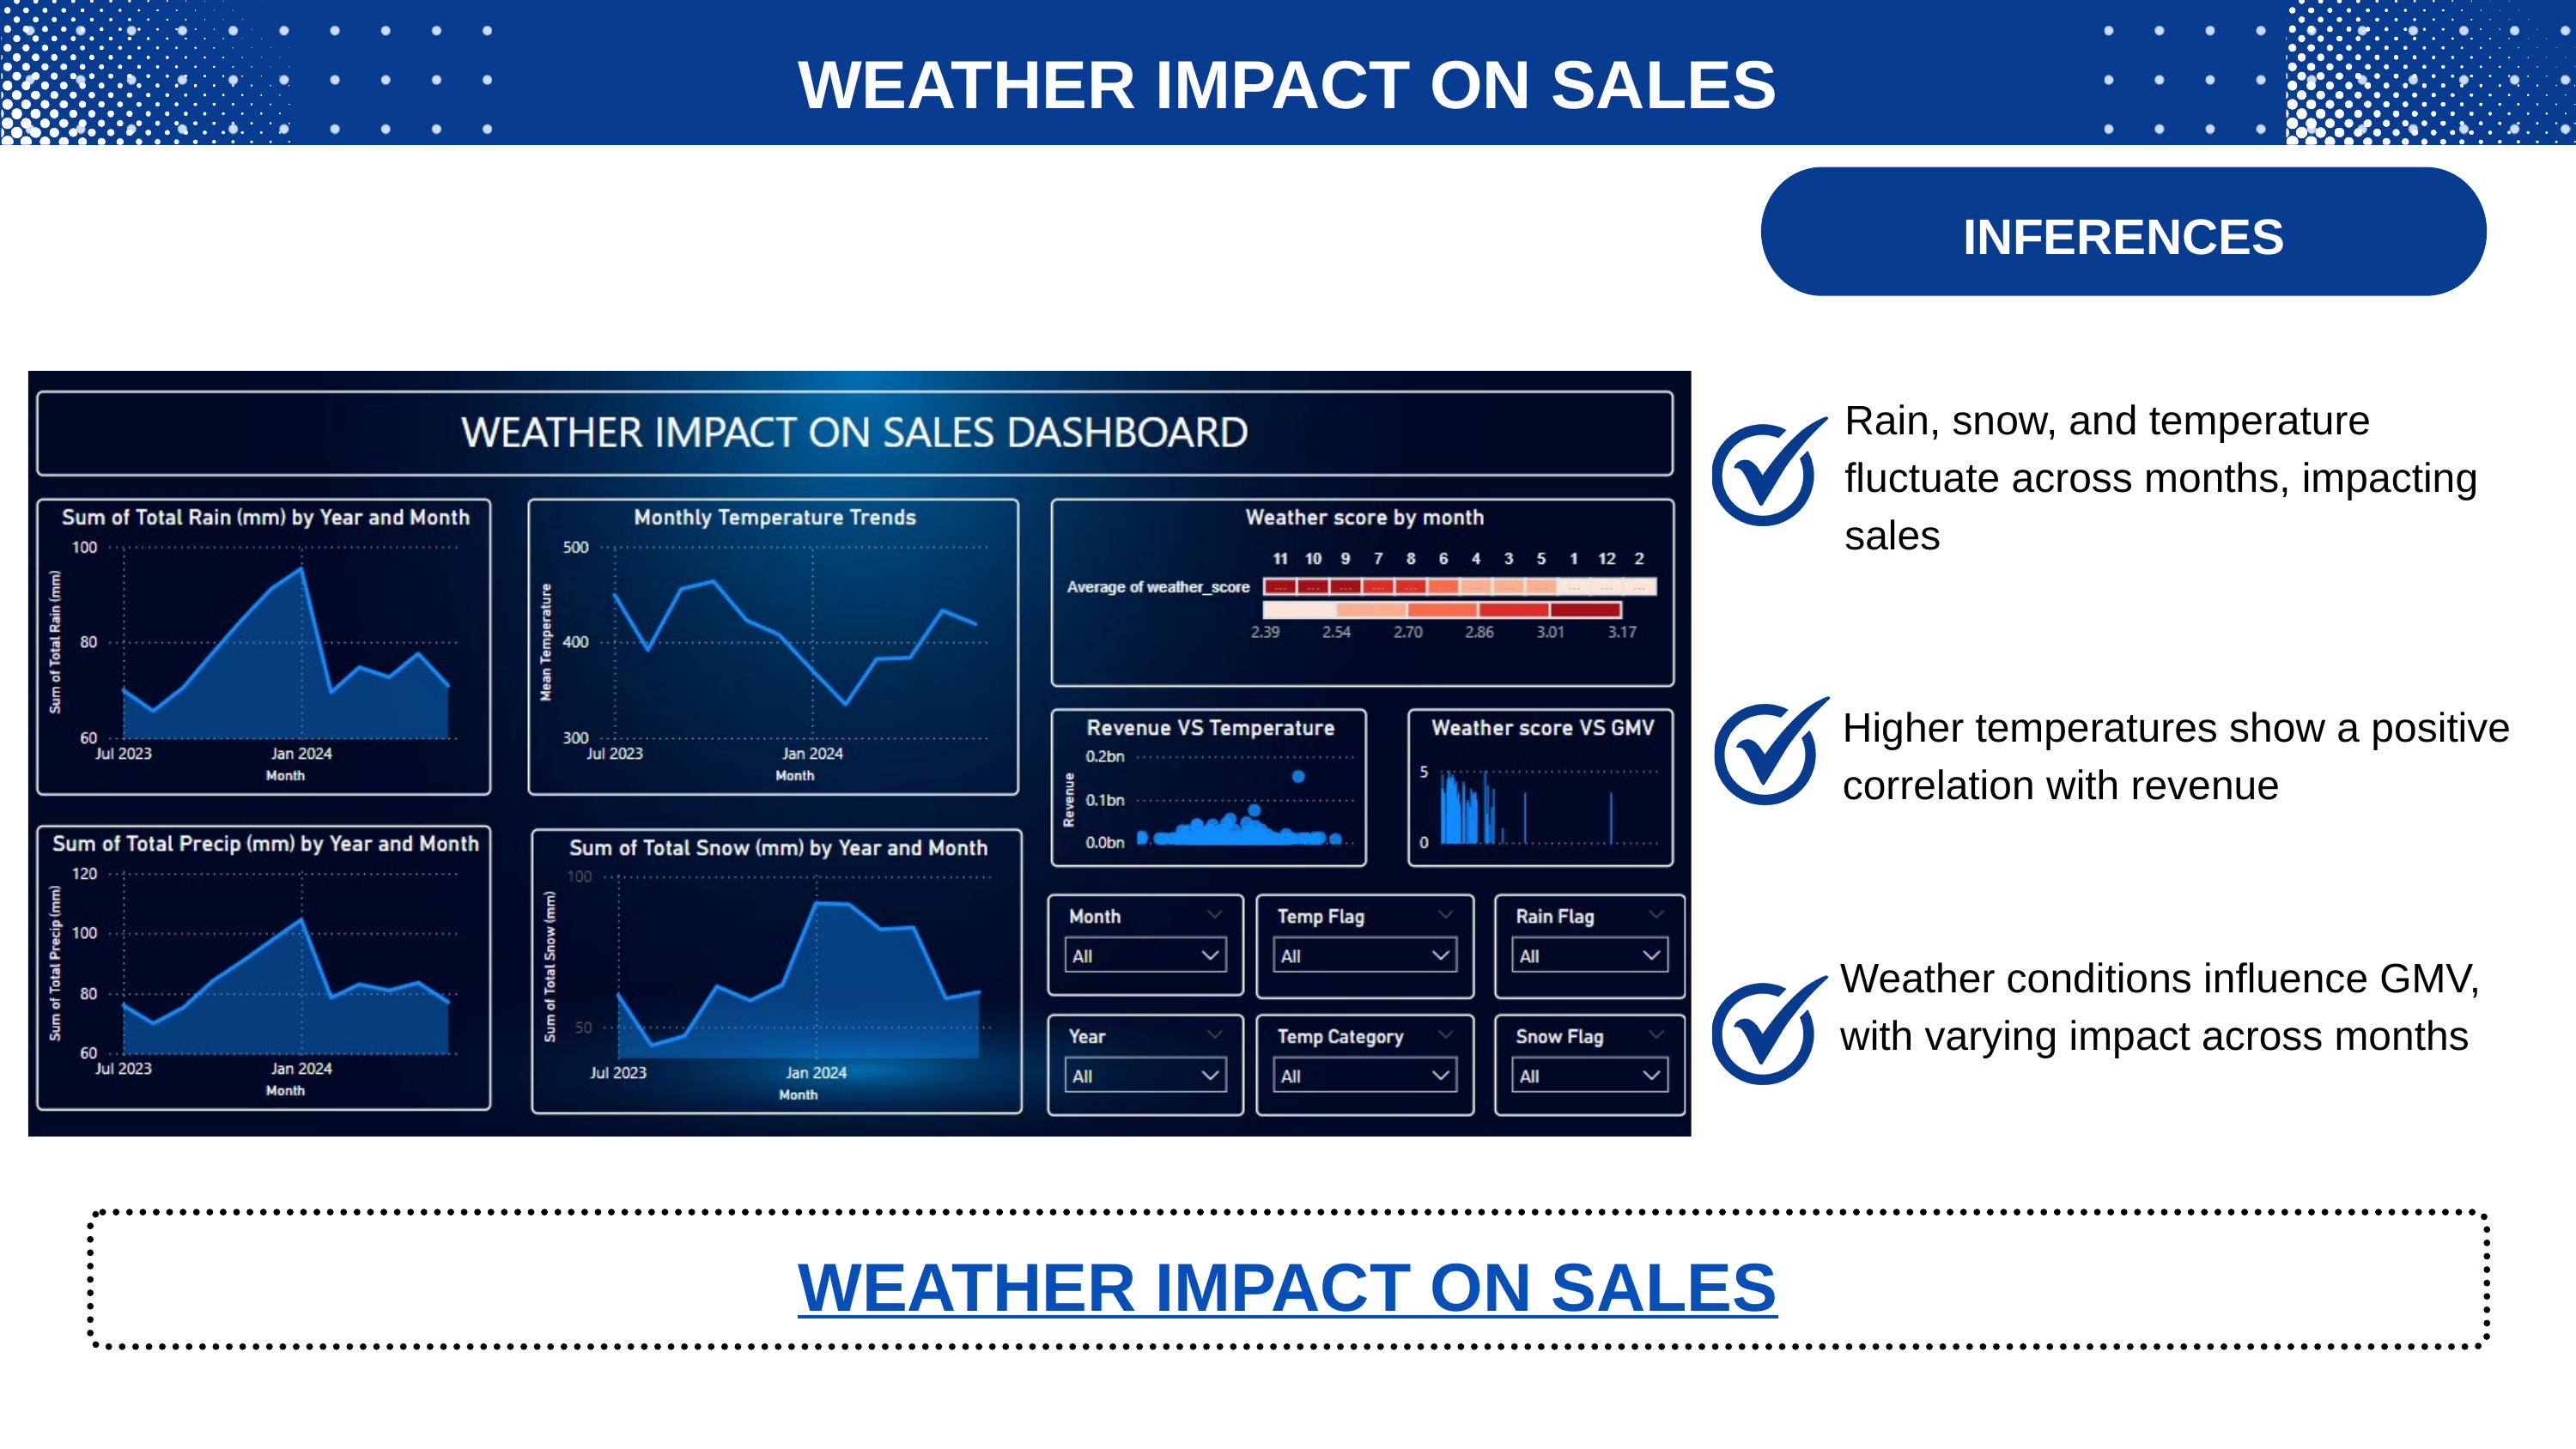

WEATHER IMPACT ON SALES DASHBOARD

INFERENCES

Rain, snow, and temperature fluctuate across months, impacting sales

Higher temperatures show a positive correlation with revenue
Weather conditions influence GMV, with varying impact across months

WEATHER IMPACT ON SALES